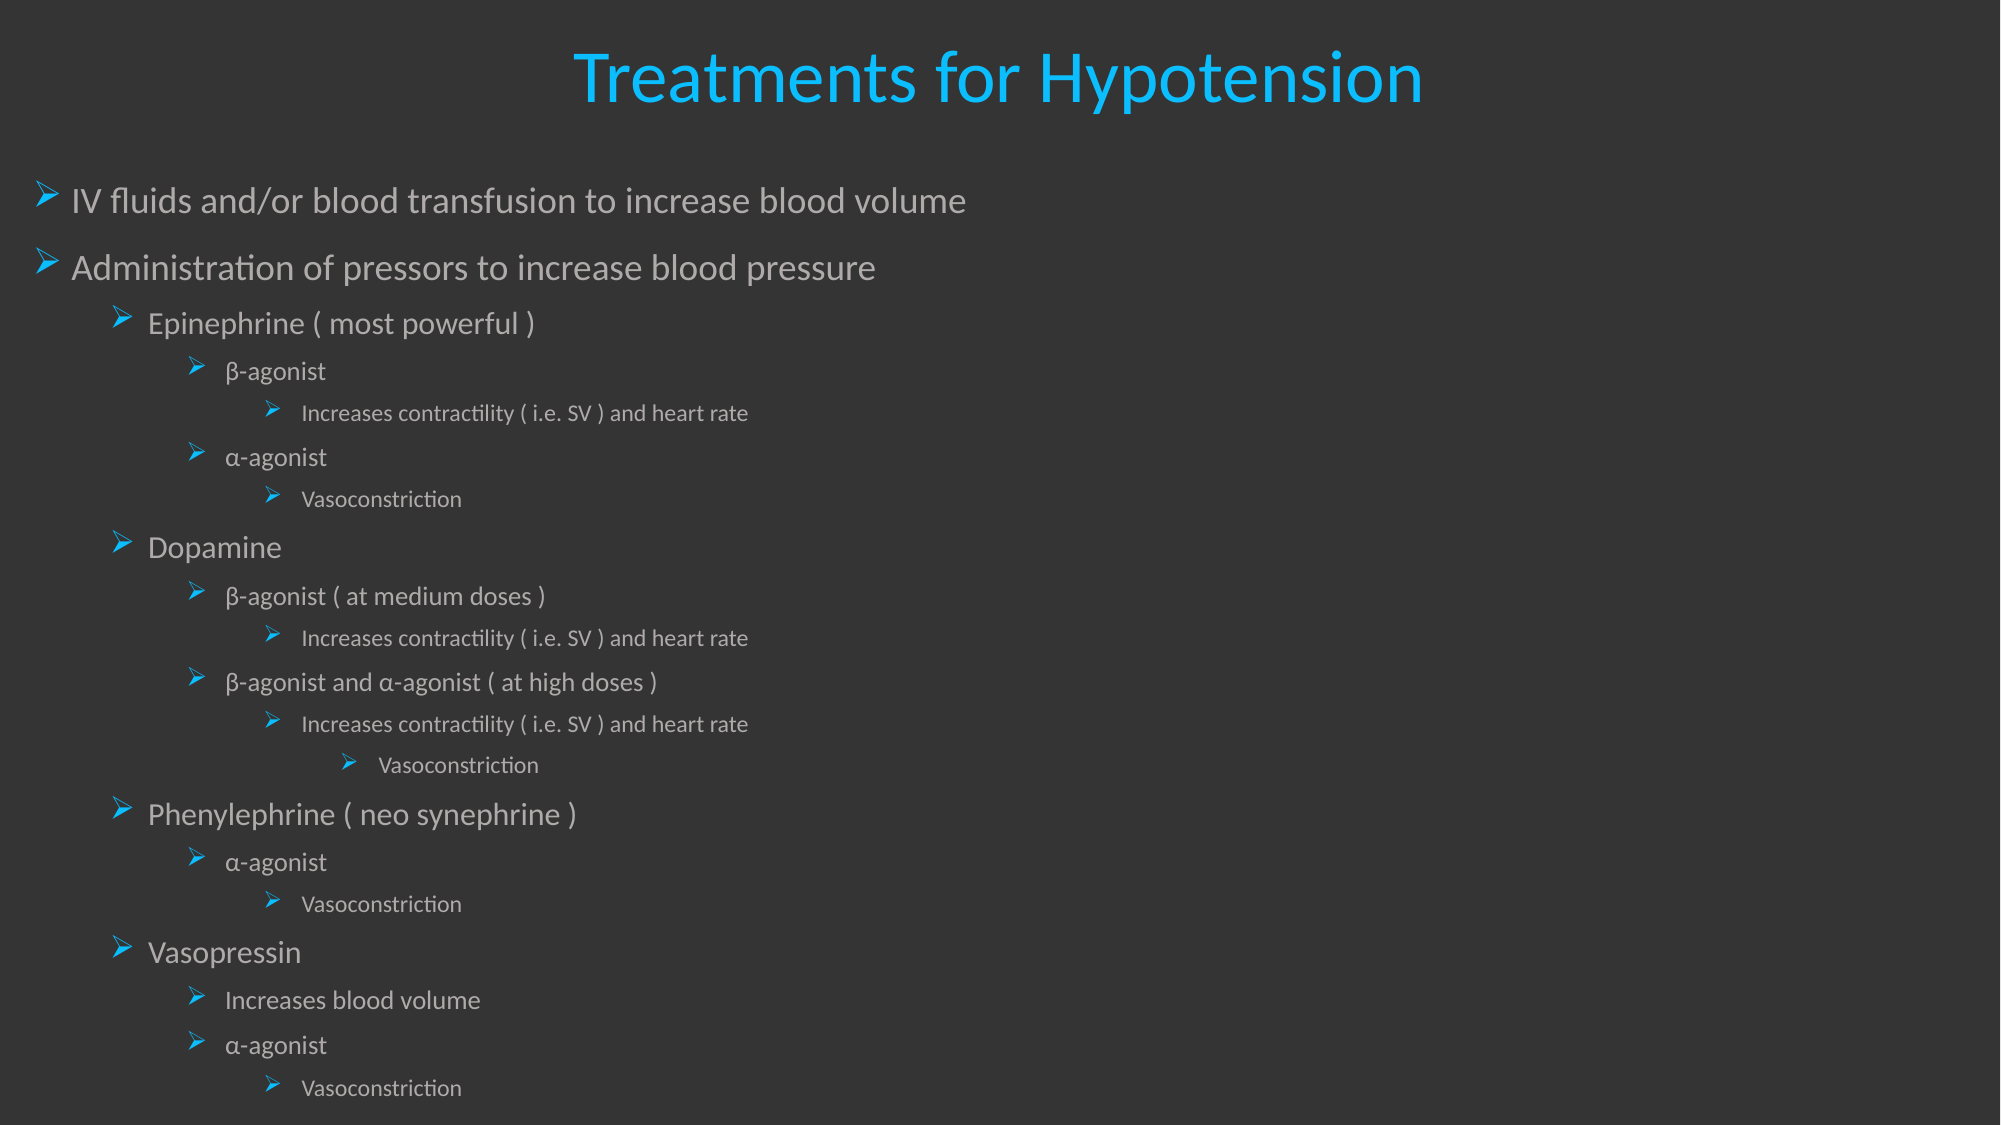

# Treatments for Hypotension
IV fluids and/or blood transfusion to increase blood volume
Administration of pressors to increase blood pressure
Epinephrine ( most powerful )
β-agonist
Increases contractility ( i.e. SV ) and heart rate
α-agonist
Vasoconstriction
Dopamine
β-agonist ( at medium doses )
Increases contractility ( i.e. SV ) and heart rate
β-agonist and α-agonist ( at high doses )
Increases contractility ( i.e. SV ) and heart rate
Vasoconstriction
Phenylephrine ( neo synephrine )
α-agonist
Vasoconstriction
Vasopressin
Increases blood volume
α-agonist
Vasoconstriction